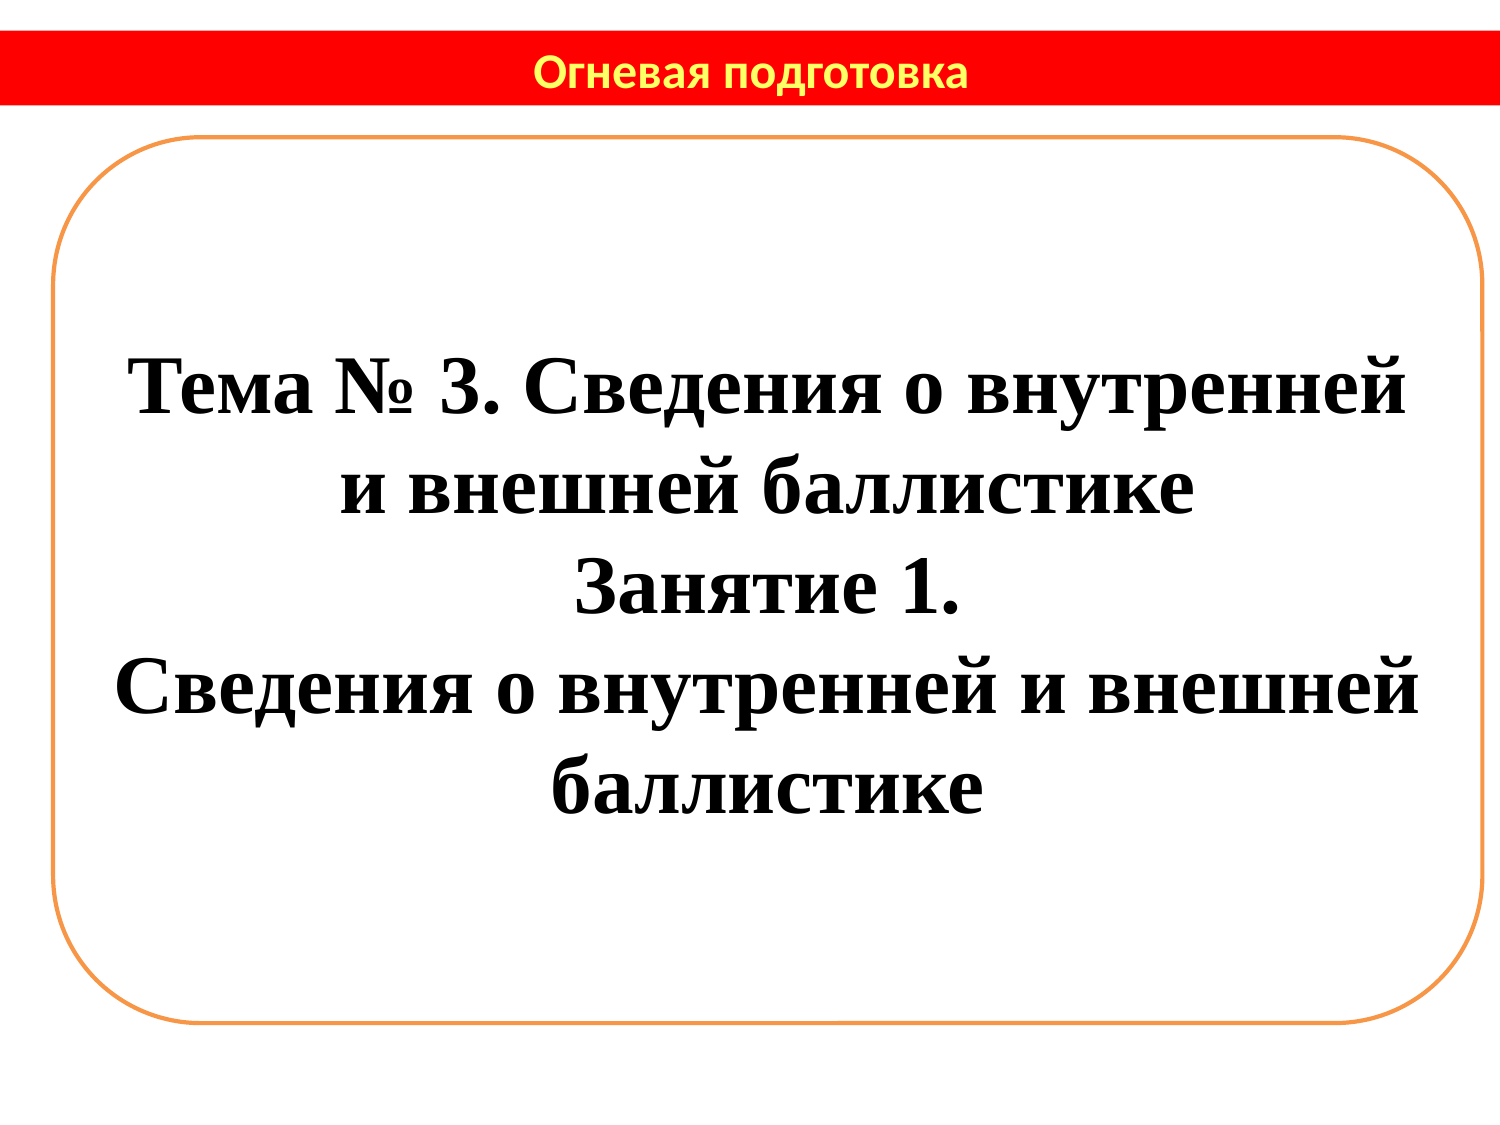

Огневая подготовка
Тема № 3. Сведения о внутренней и внешней баллистике
Занятие 1.
Сведения о внутренней и внешней баллистике